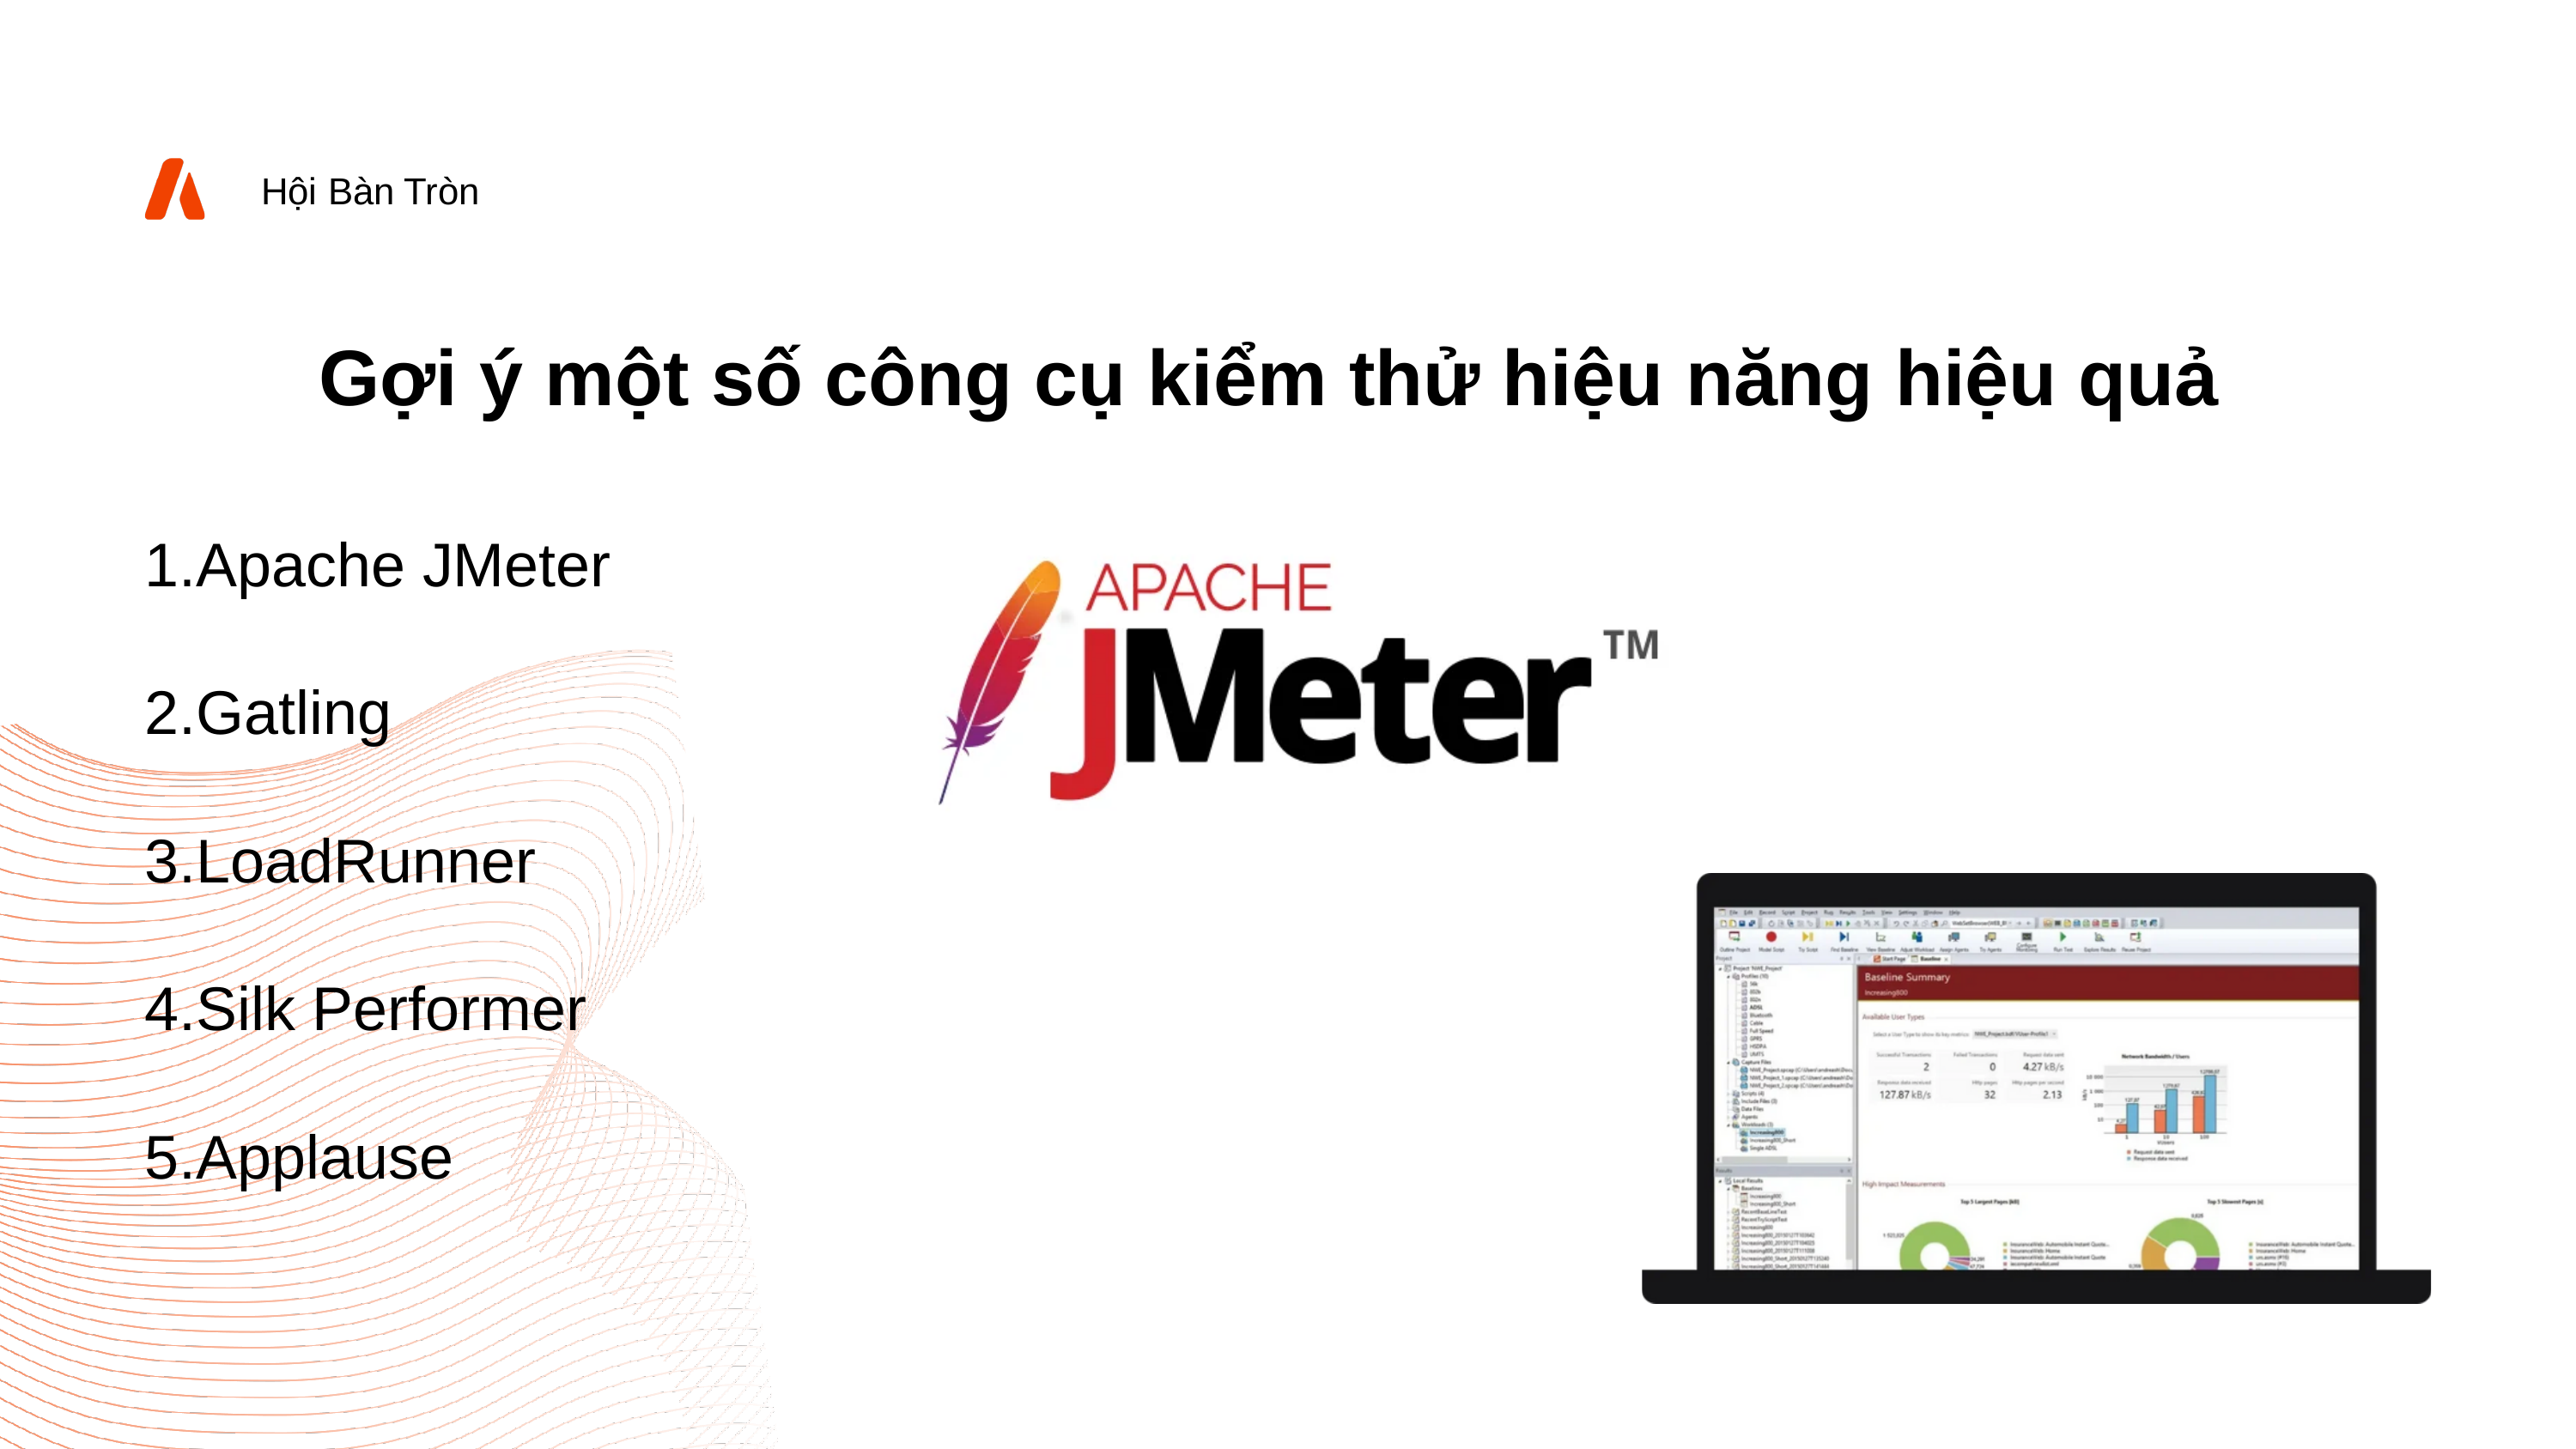

Hội Bàn Tròn
Gợi ý một số công cụ kiểm thử hiệu năng hiệu quả

1.Apache JMeter

2.Gatling

3.LoadRunner

4.Silk Performer

5.Applause